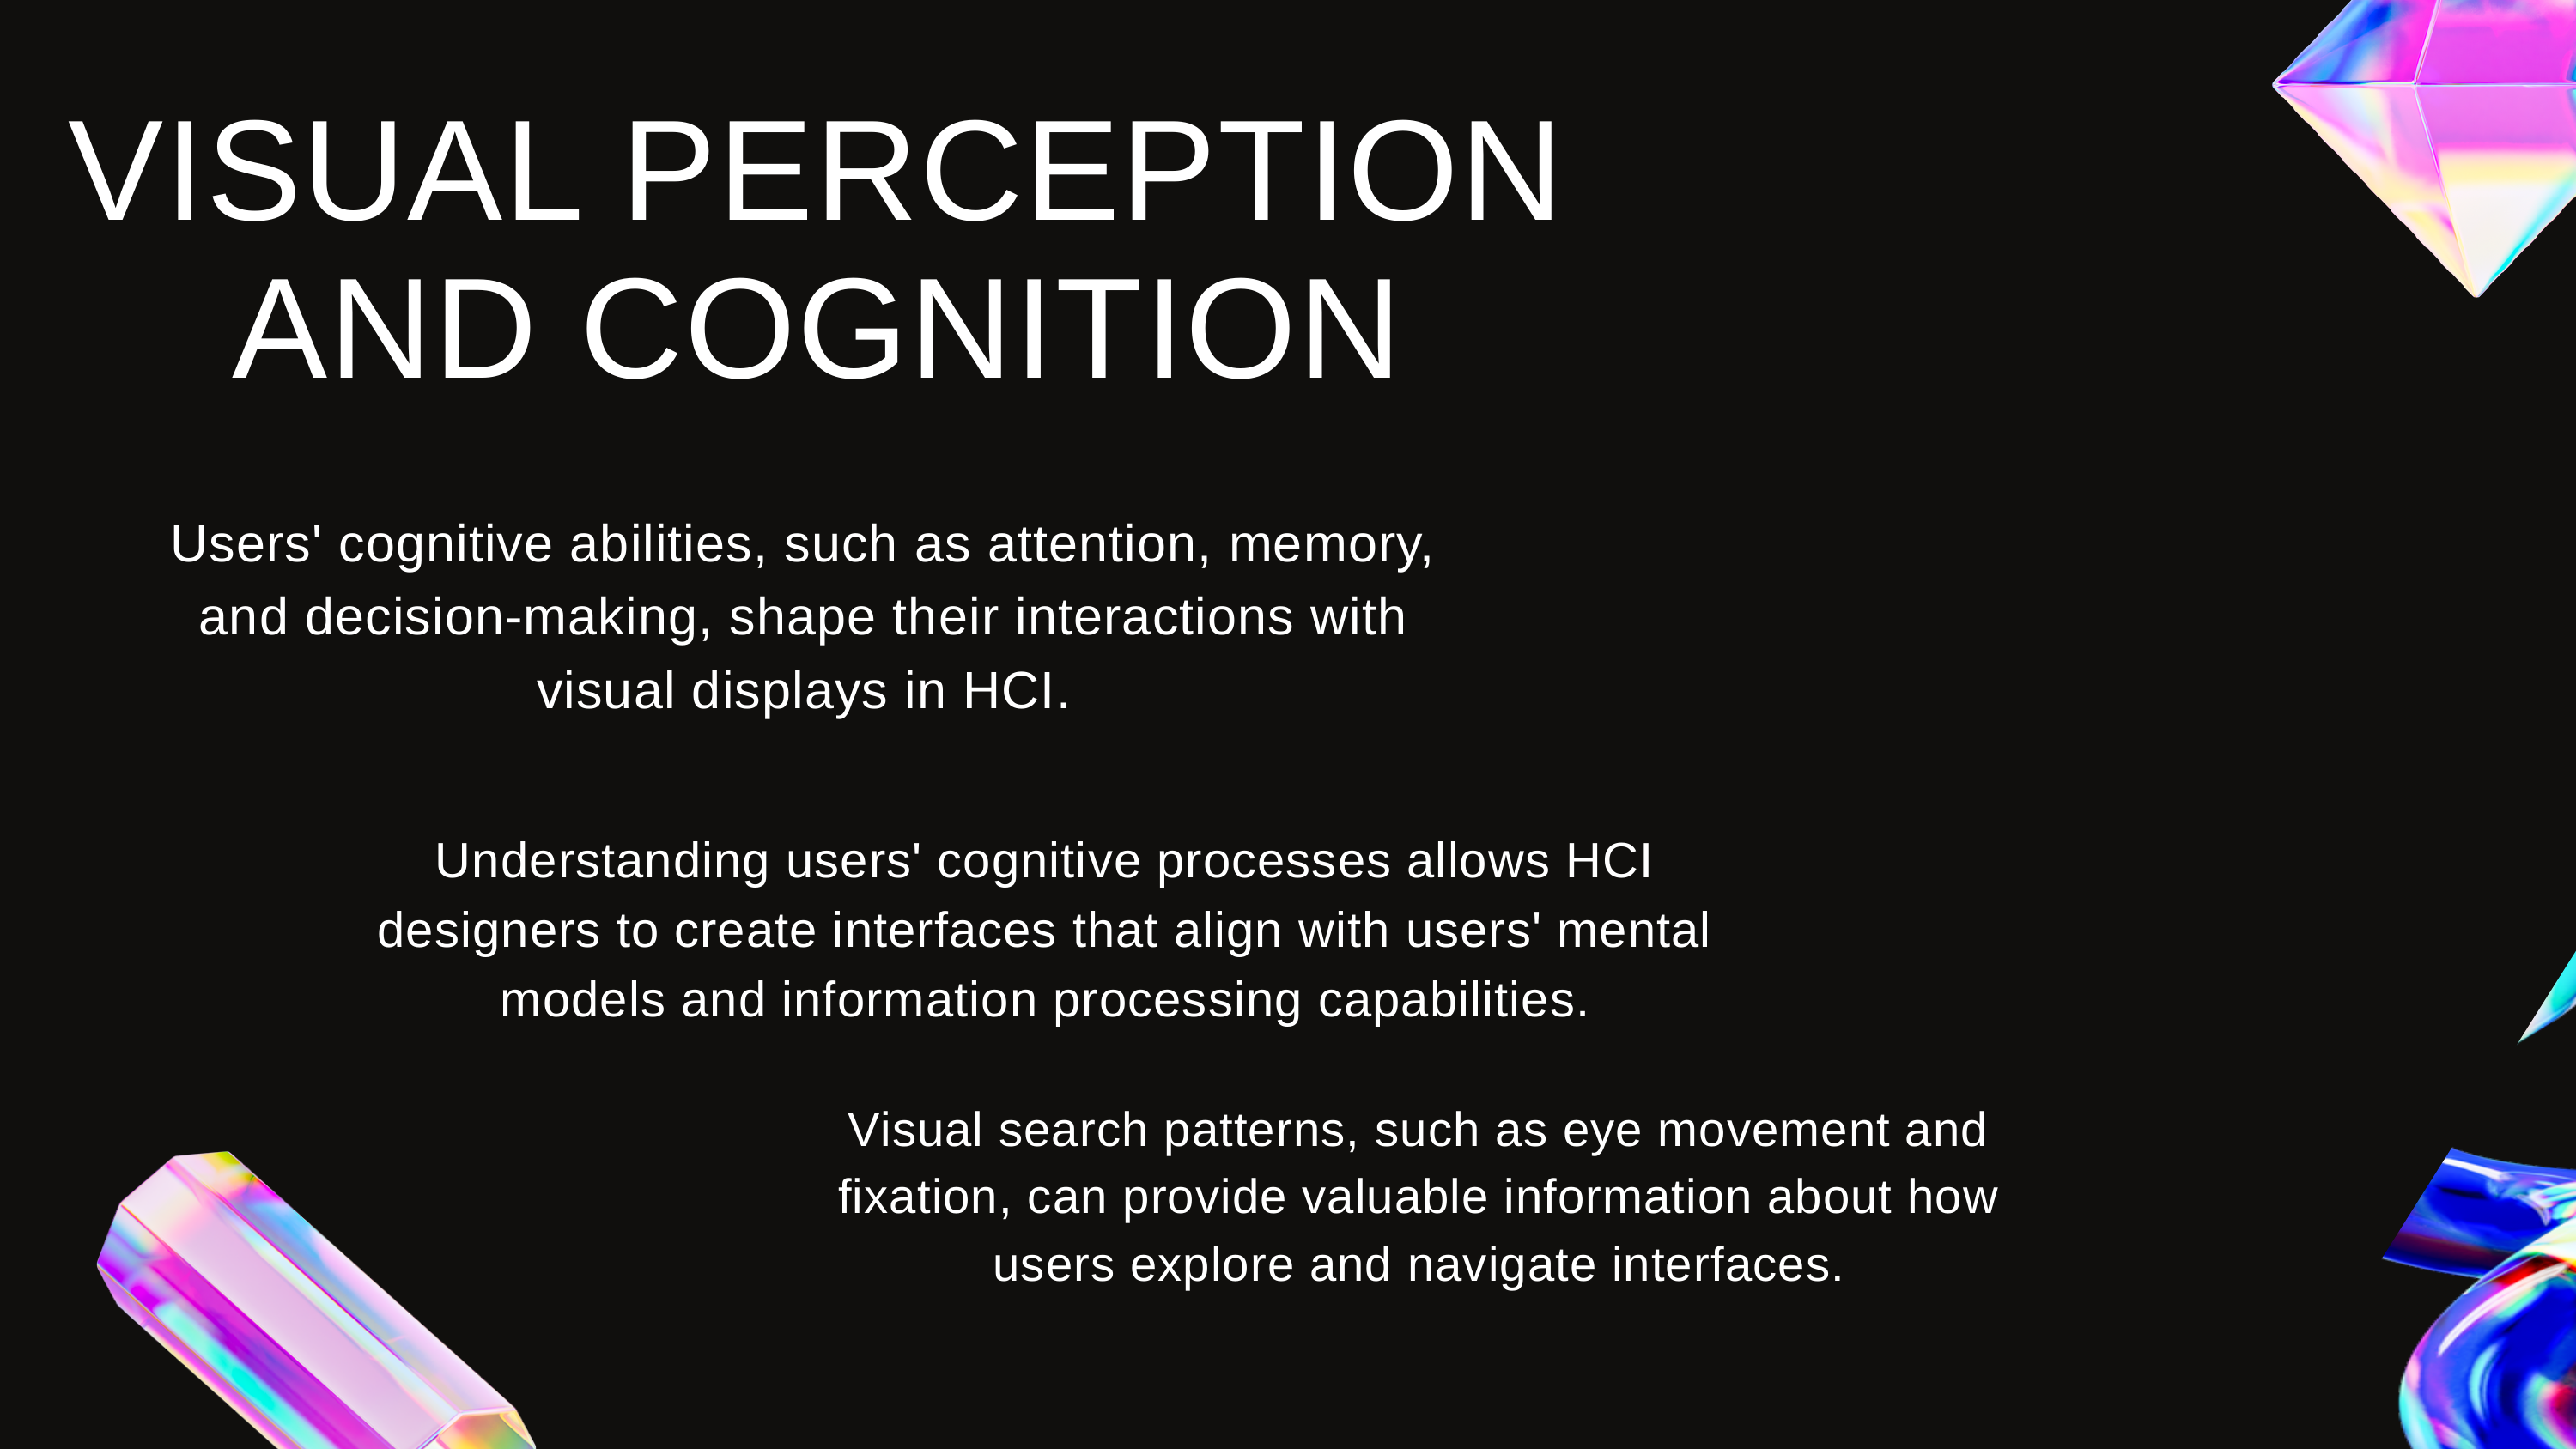

VISUAL PERCEPTION AND COGNITION

Users' cognitive abilities, such as attention, memory, and decision-making, shape their interactions with visual displays in HCI.

Understanding users' cognitive processes allows HCI designers to create interfaces that align with users' mental models and information processing capabilities.

Visual search patterns, such as eye movement and fixation, can provide valuable information about how users explore and navigate interfaces.